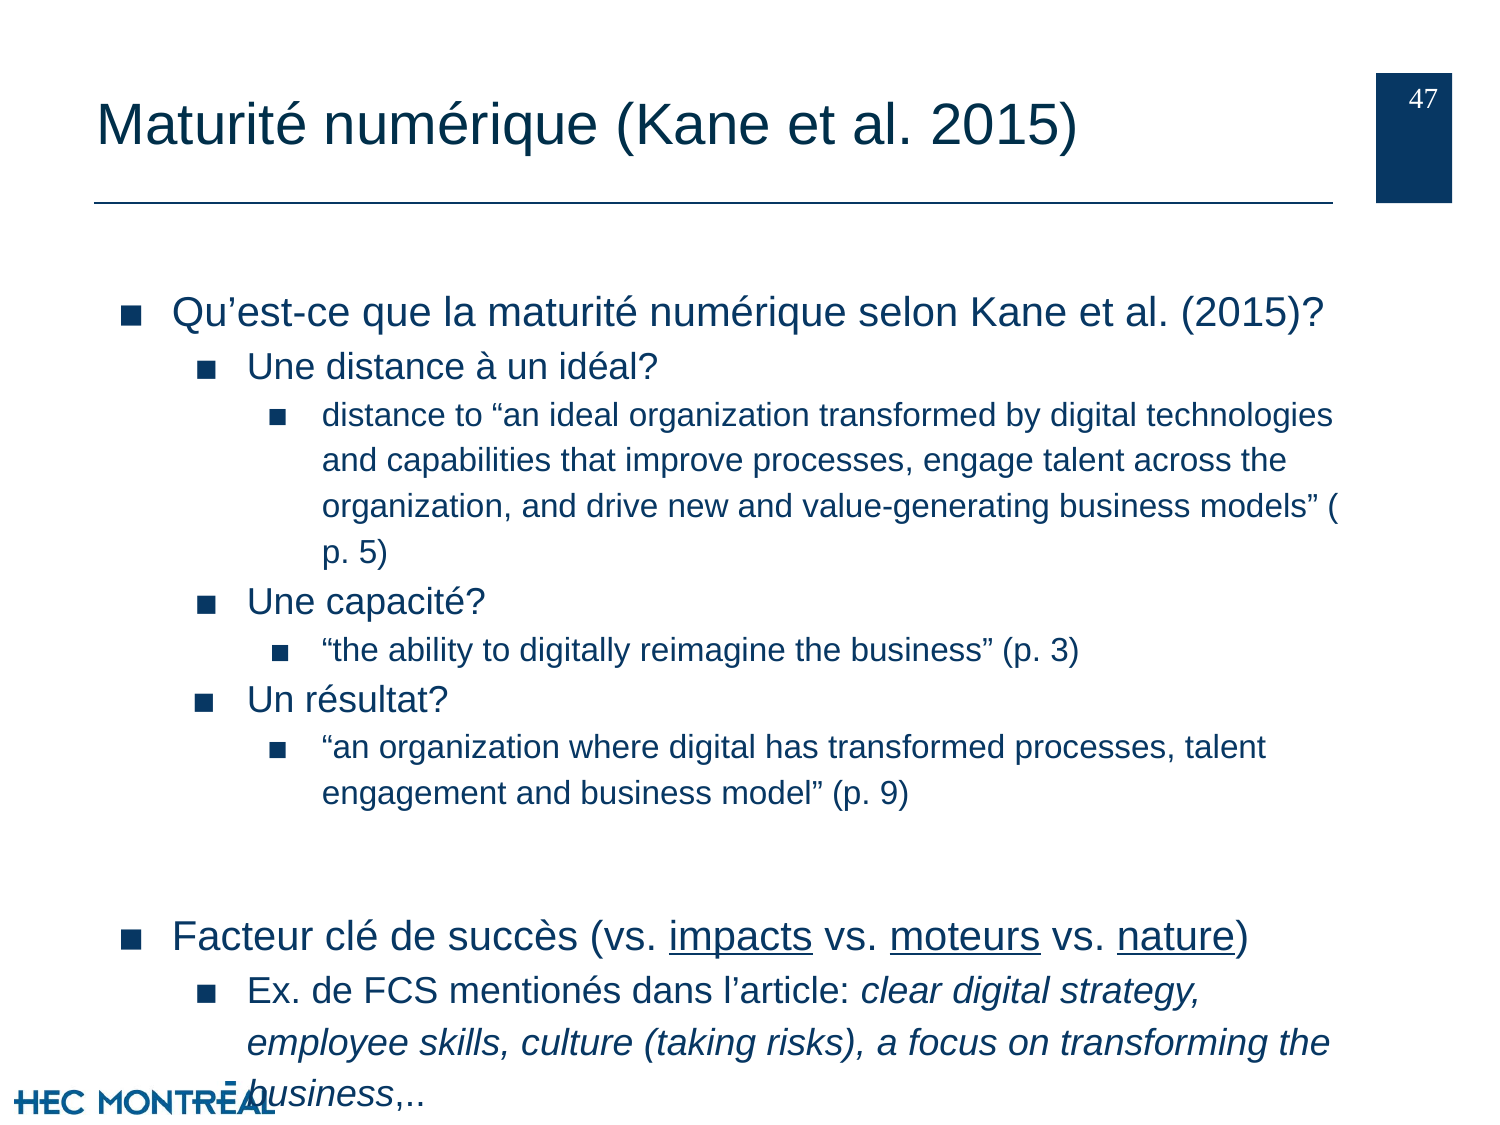

47
# Maturité numérique (Kane et al. 2015)
Qu’est-ce que la maturité numérique selon Kane et al. (2015)?
Une distance à un idéal?
distance to “an ideal organization transformed by digital technologies and capabilities that improve processes, engage talent across the organization, and drive new and value-generating business models” ( p. 5)
Une capacité?
“the ability to digitally reimagine the business” (p. 3)
Un résultat?
“an organization where digital has transformed processes, talent engagement and business model” (p. 9)

Facteur clé de succès (vs. impacts vs. moteurs vs. nature)
Ex. de FCS mentionés dans l’article: clear digital strategy, employee skills, culture (taking risks), a focus on transforming the business,..